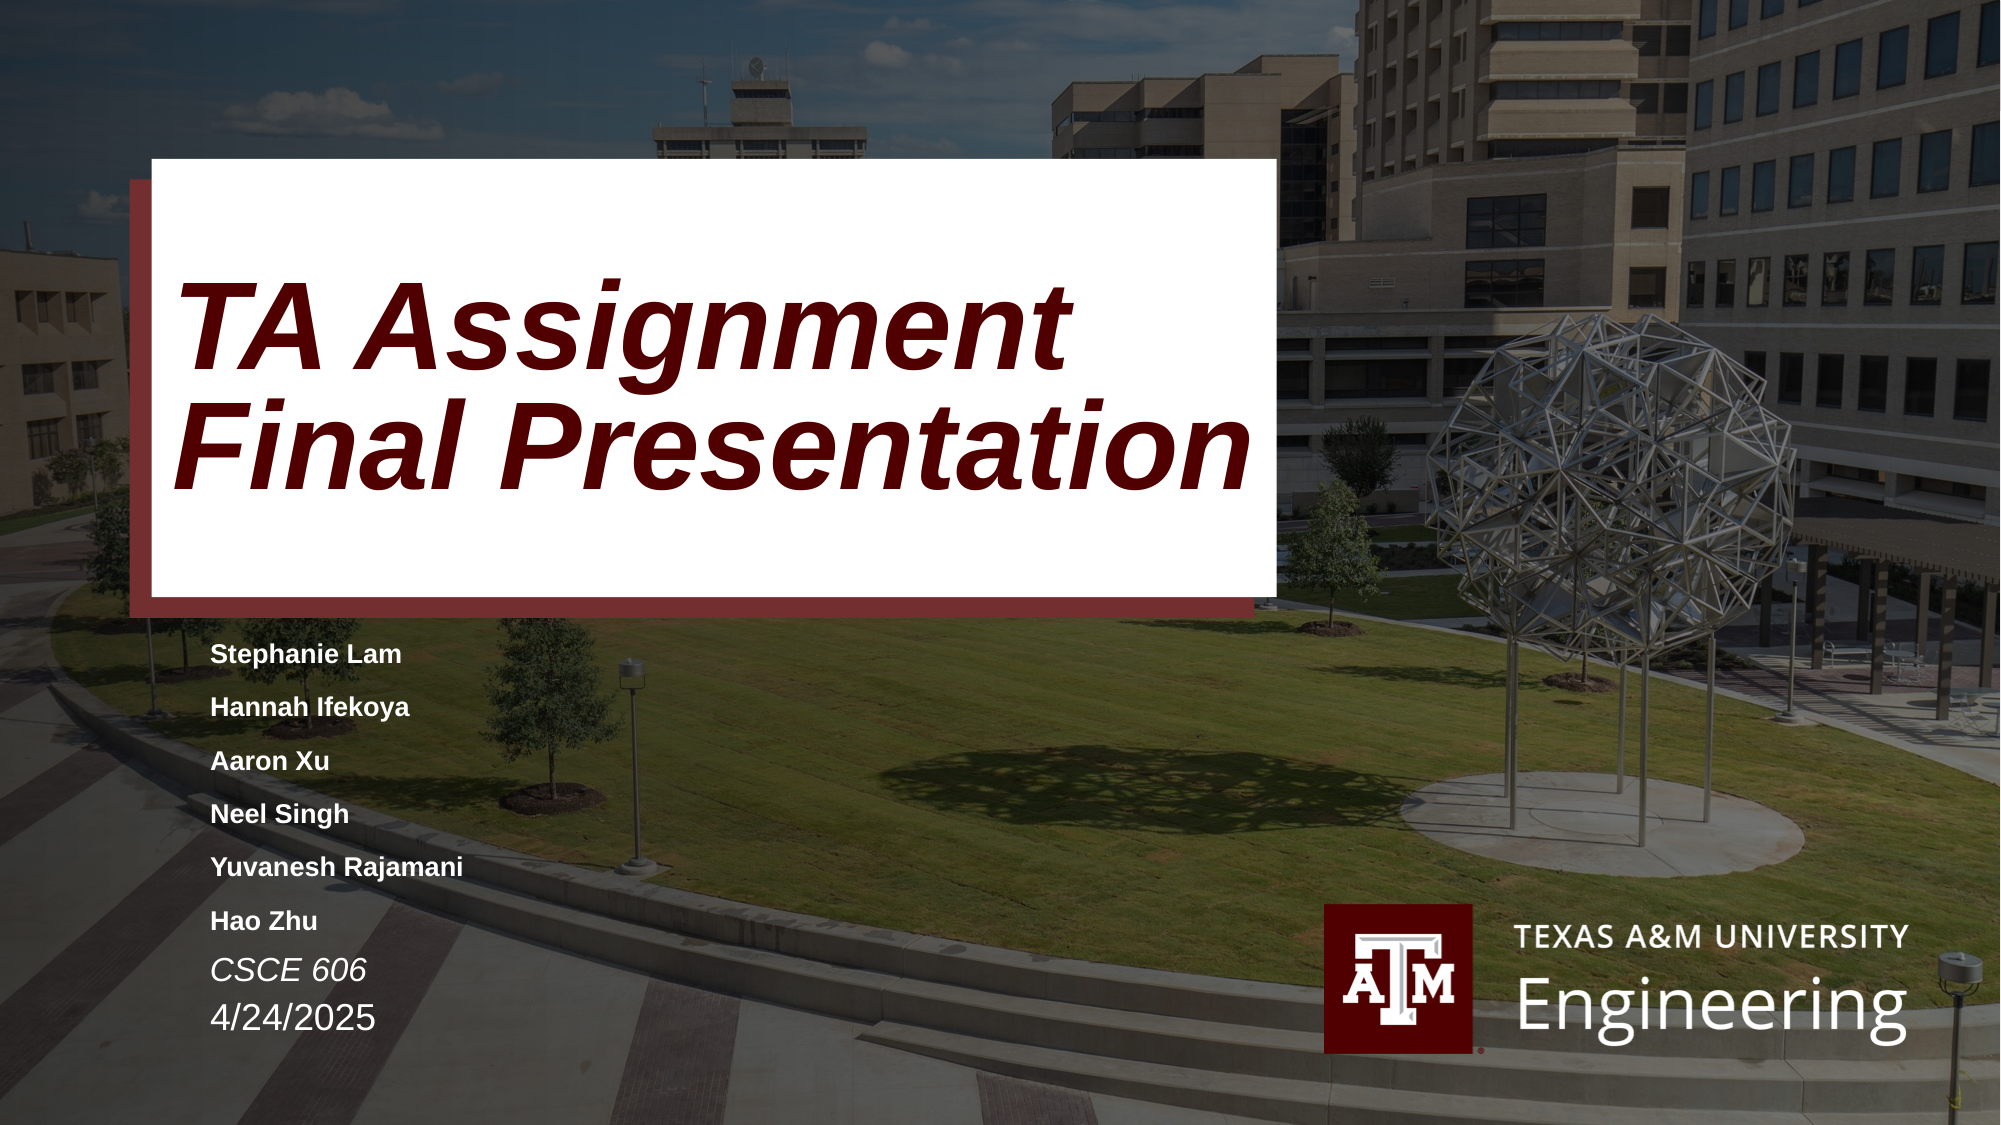

# TA Assignment Final Presentation
Stephanie Lam
Hannah Ifekoya
Aaron Xu
Neel Singh
Yuvanesh Rajamani
Hao Zhu
CSCE 606
4/24/2025